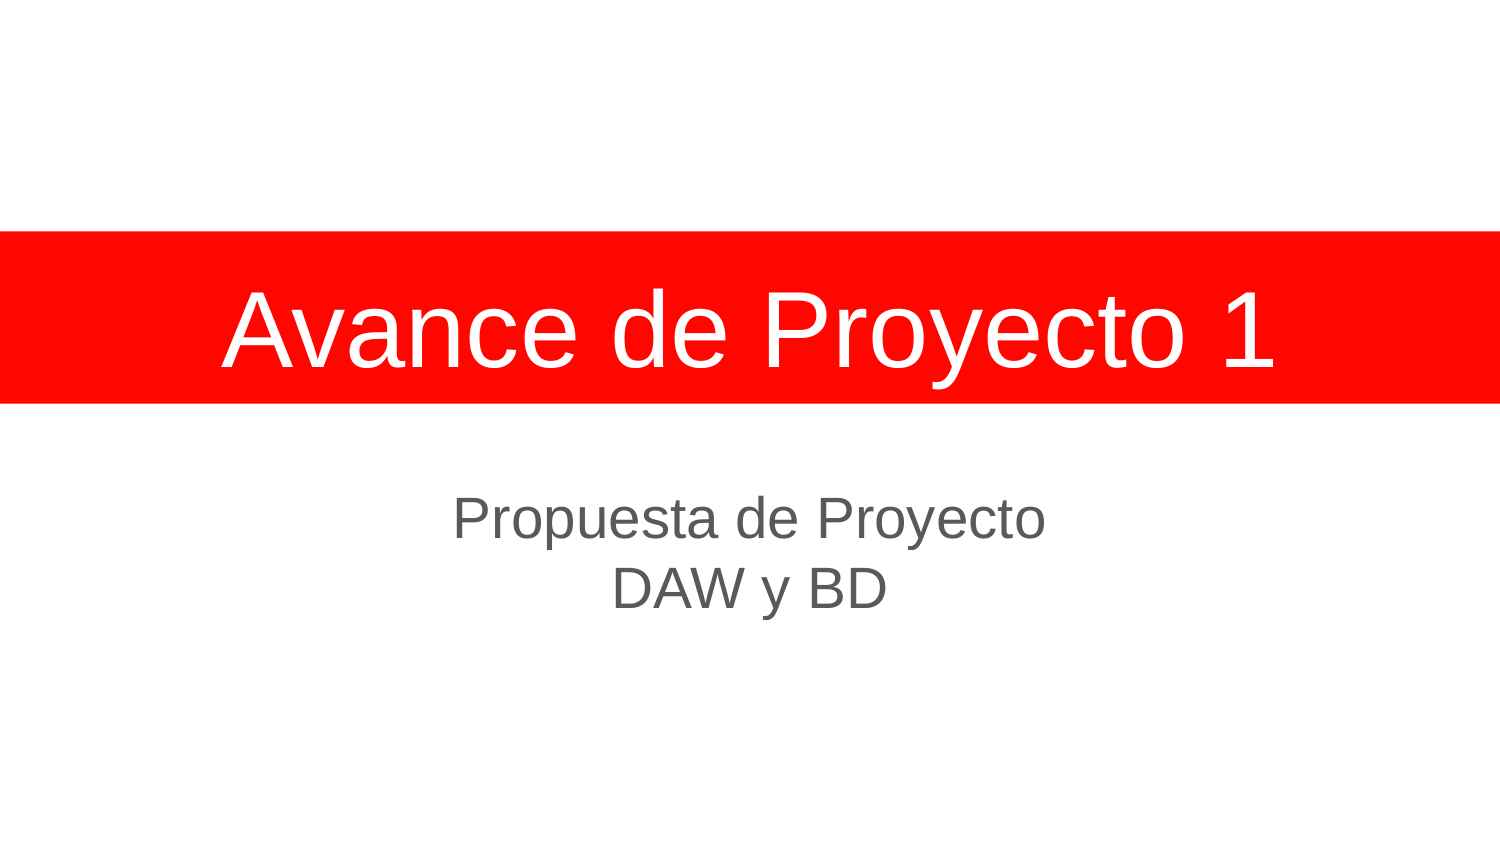

# Avance de Proyecto 1
Propuesta de Proyecto
DAW y BD